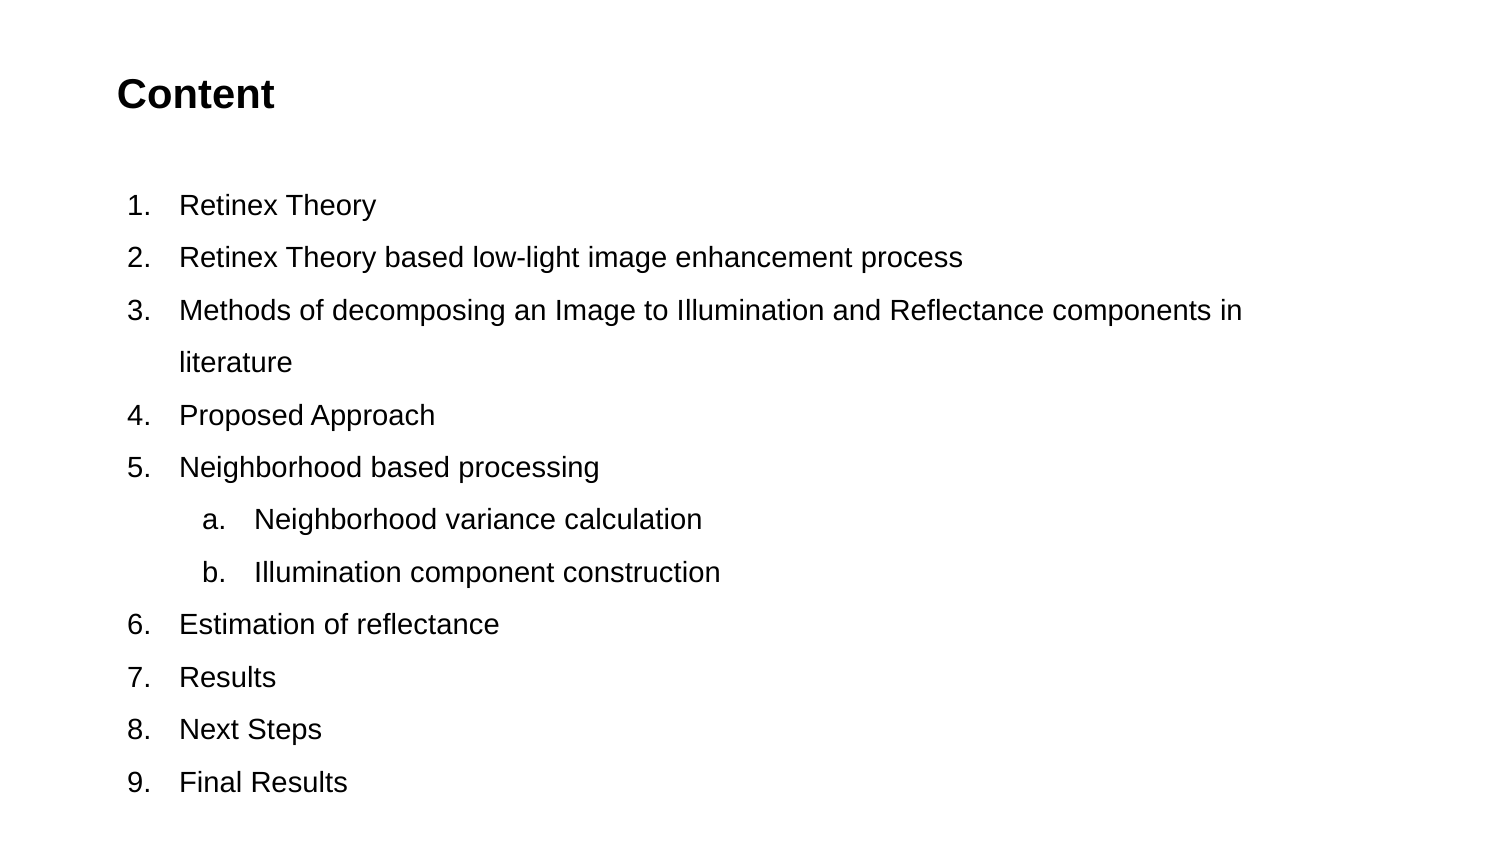

# Content
Retinex Theory
Retinex Theory based low-light image enhancement process
Methods of decomposing an Image to Illumination and Reflectance components in literature
Proposed Approach
Neighborhood based processing
Neighborhood variance calculation
Illumination component construction
Estimation of reflectance
Results
Next Steps
Final Results